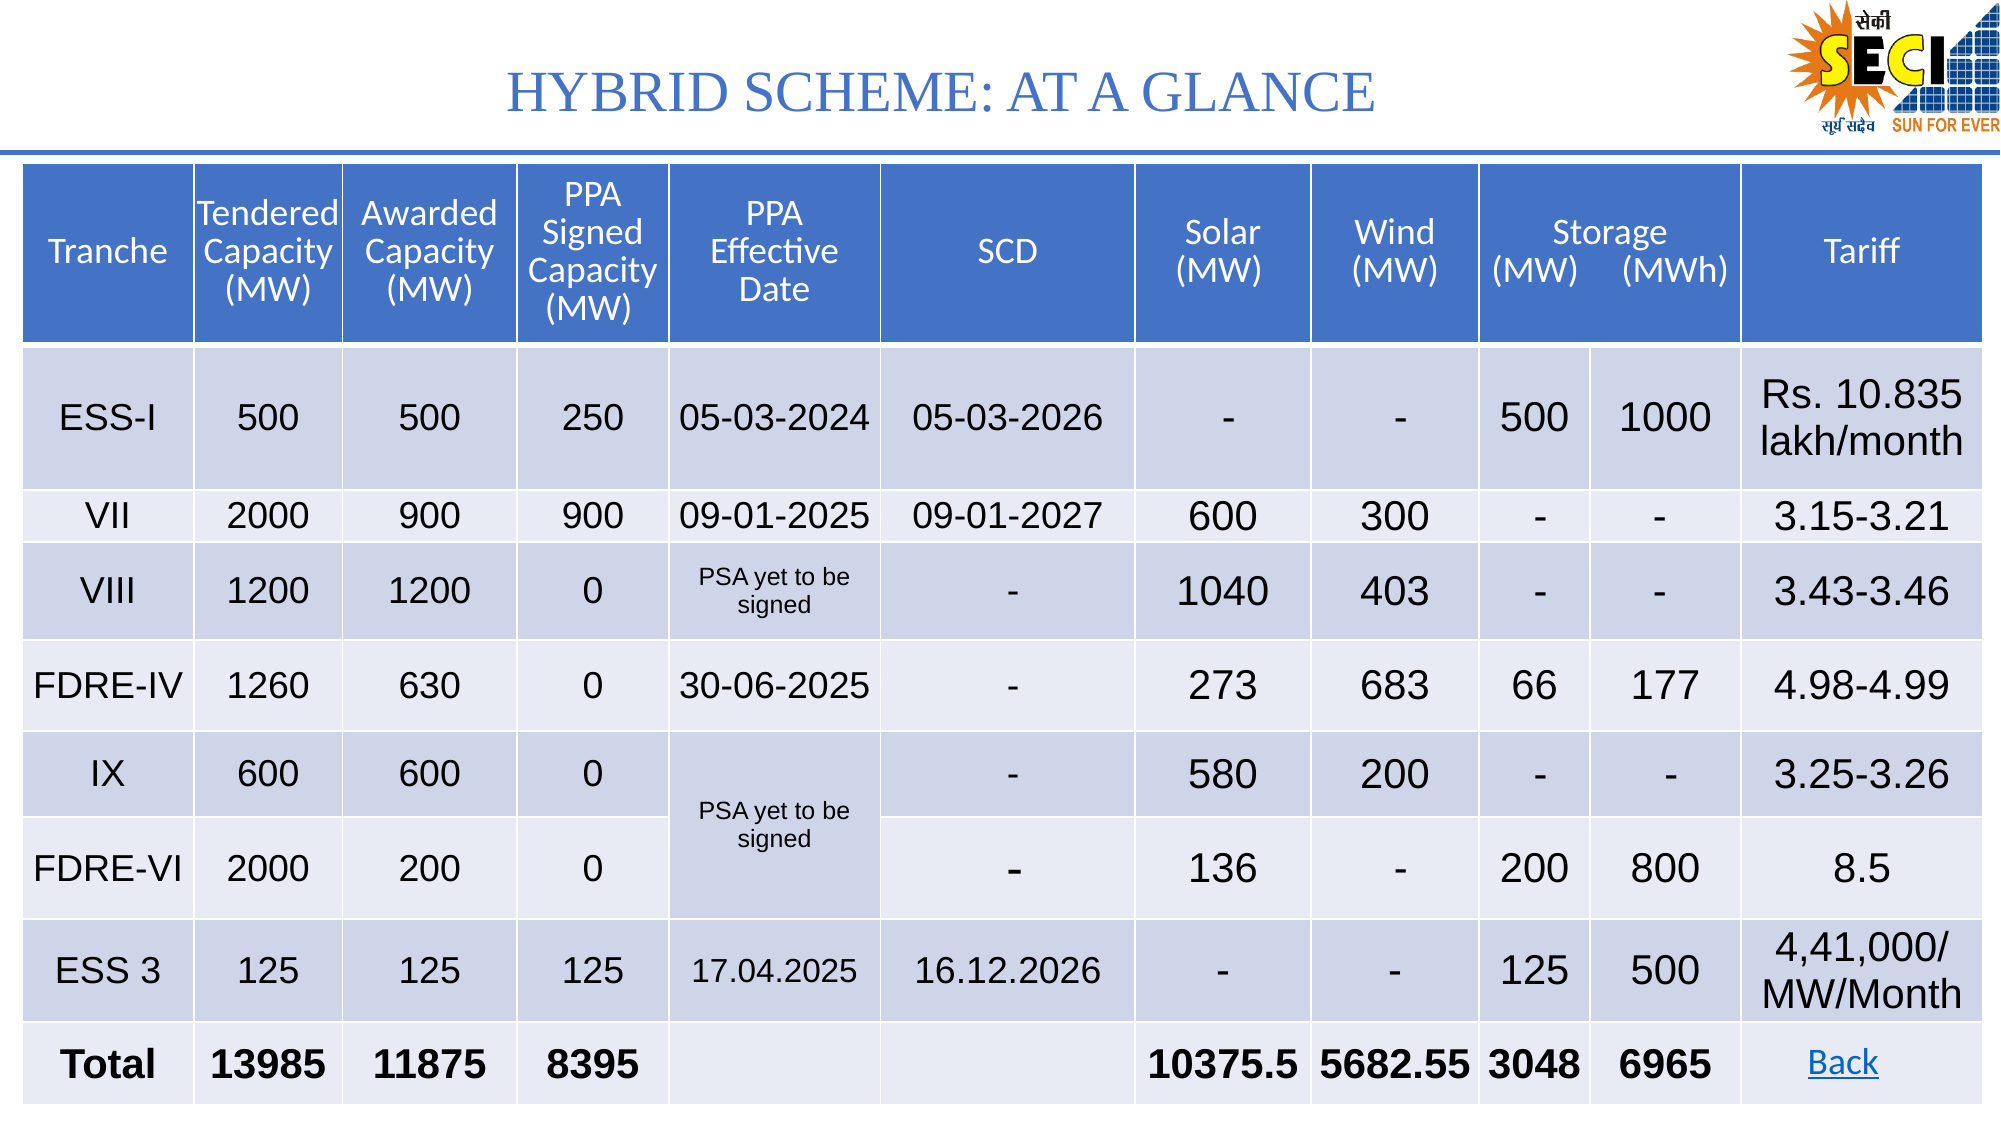

HYBRID SCHEME: AT A GLANCE
| Tranche | Tendered Capacity (MW) | Awarded Capacity (MW) | PPA Signed Capacity (MW) | PPA Effective Date | SCD | Solar (MW) | Wind (MW) | Storage (MW) (MWh) |  | Tariff |
| --- | --- | --- | --- | --- | --- | --- | --- | --- | --- | --- |
| ESS-I | 500 | 500 | 250 | 05-03-2024 | 05-03-2026 | - | - | 500 | 1000 | Rs. 10.835 lakh/month |
| VII | 2000 | 900 | 900 | 09-01-2025 | 09-01-2027 | 600 | 300 | - | - | 3.15-3.21 |
| VIII | 1200 | 1200 | 0 | PSA yet to be signed | - | 1040 | 403 | - | - | 3.43-3.46 |
| FDRE-IV | 1260 | 630 | 0 | 30-06-2025 | - | 273 | 683 | 66 | 177 | 4.98-4.99 |
| IX | 600 | 600 | 0 | PSA yet to be signed | - | 580 | 200 | - | - | 3.25-3.26 |
| FDRE-VI | 2000 | 200 | 0 |  | - | 136 | - | 200 | 800 | 8.5 |
| ESS 3 | 125 | 125 | 125 | 17.04.2025 | 16.12.2026 | - | - | 125 | 500 | 4,41,000/MW/Month |
| Total | 13985 | 11875 | 8395 |  |  | 10375.5 | 5682.55 | 3048 | 6965 |  |
Back